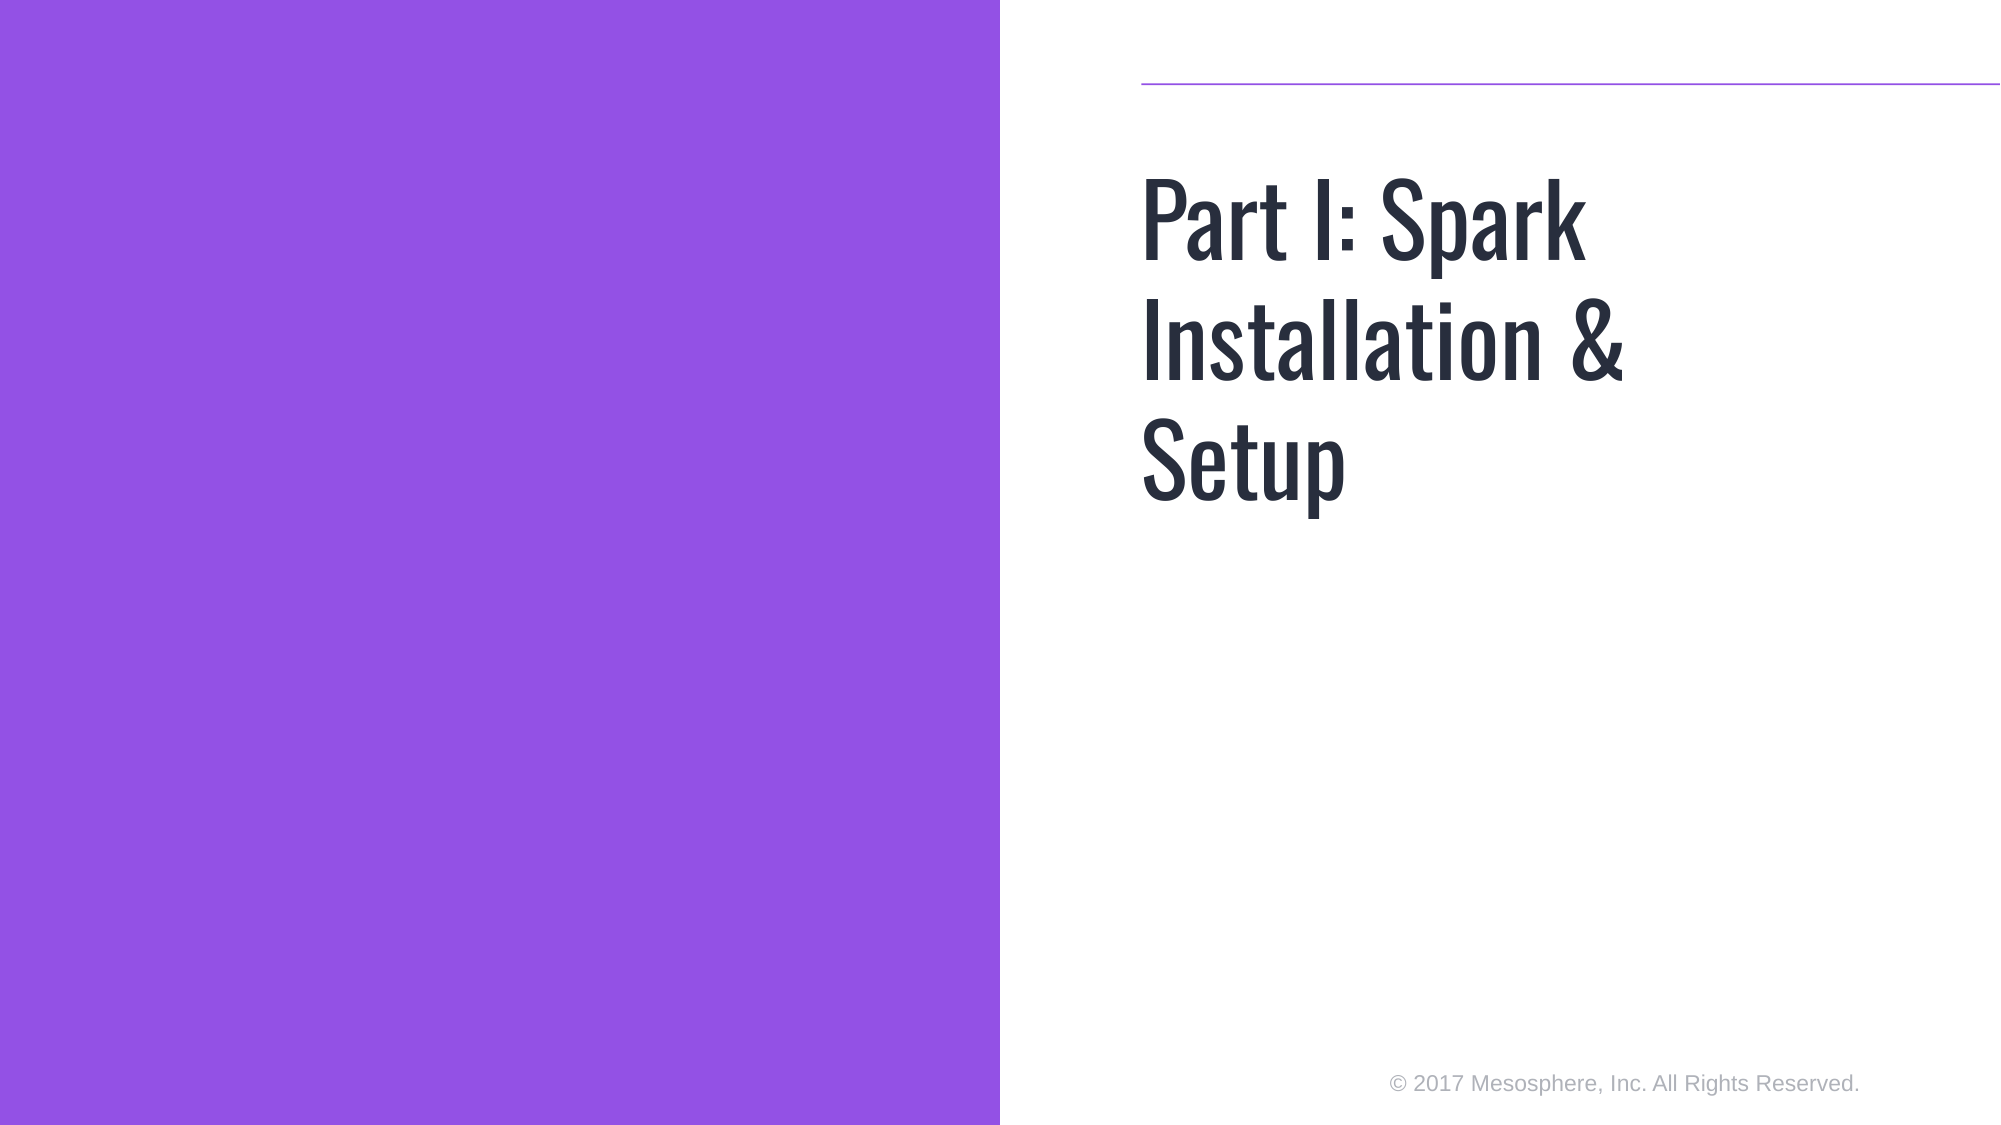

# Part I: Spark Installation & Setup